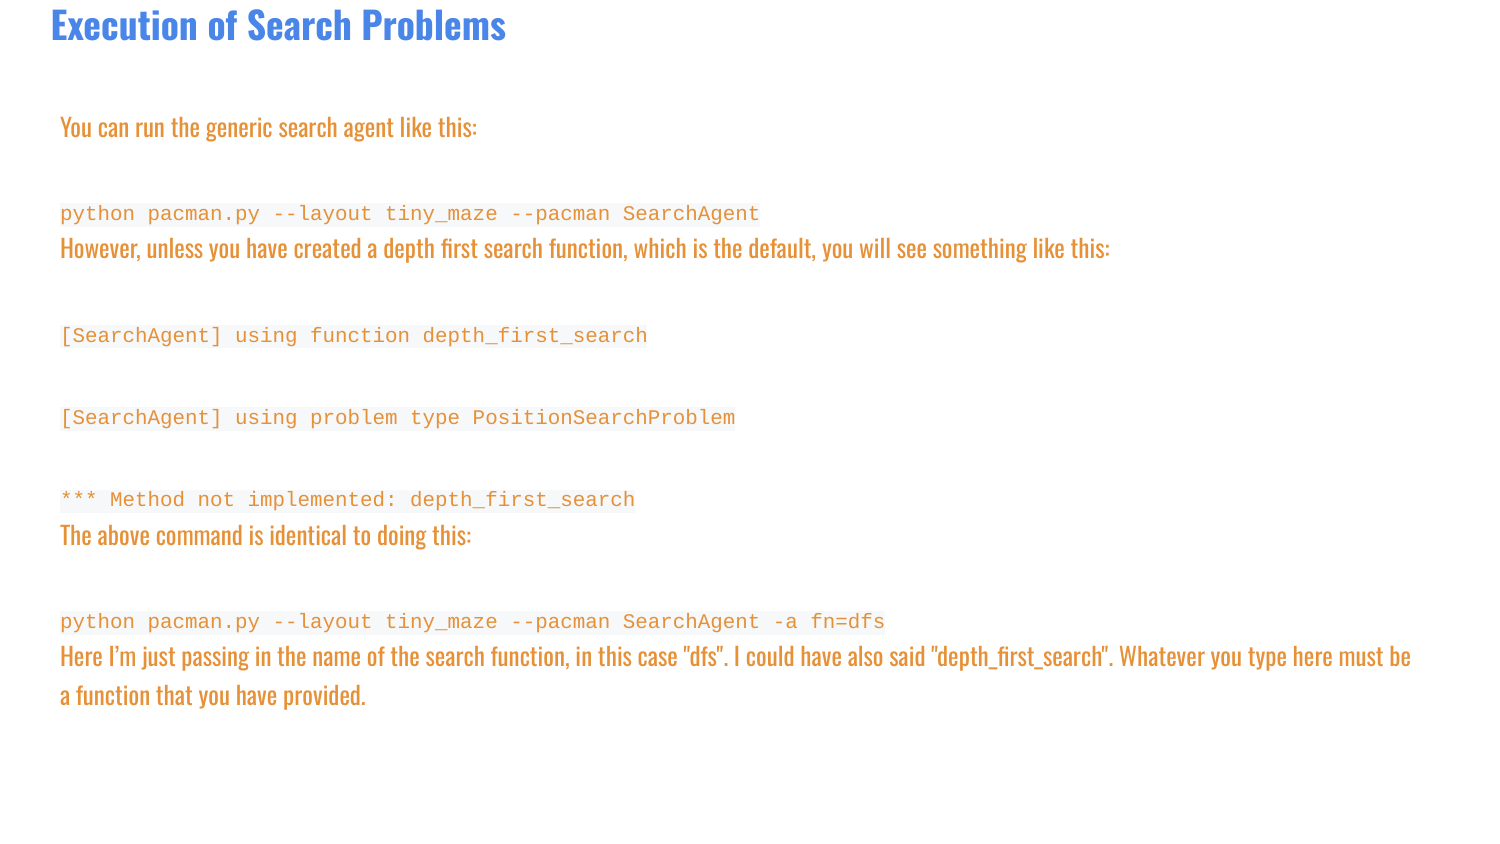

# Execution of Search Problems
You can run the generic search agent like this:
python pacman.py --layout tiny_maze --pacman SearchAgent
However, unless you have created a depth first search function, which is the default, you will see something like this:
[SearchAgent] using function depth_first_search
[SearchAgent] using problem type PositionSearchProblem
*** Method not implemented: depth_first_search
The above command is identical to doing this:
python pacman.py --layout tiny_maze --pacman SearchAgent -a fn=dfs
Here I’m just passing in the name of the search function, in this case "dfs". I could have also said "depth_first_search". Whatever you type here must be a function that you have provided.